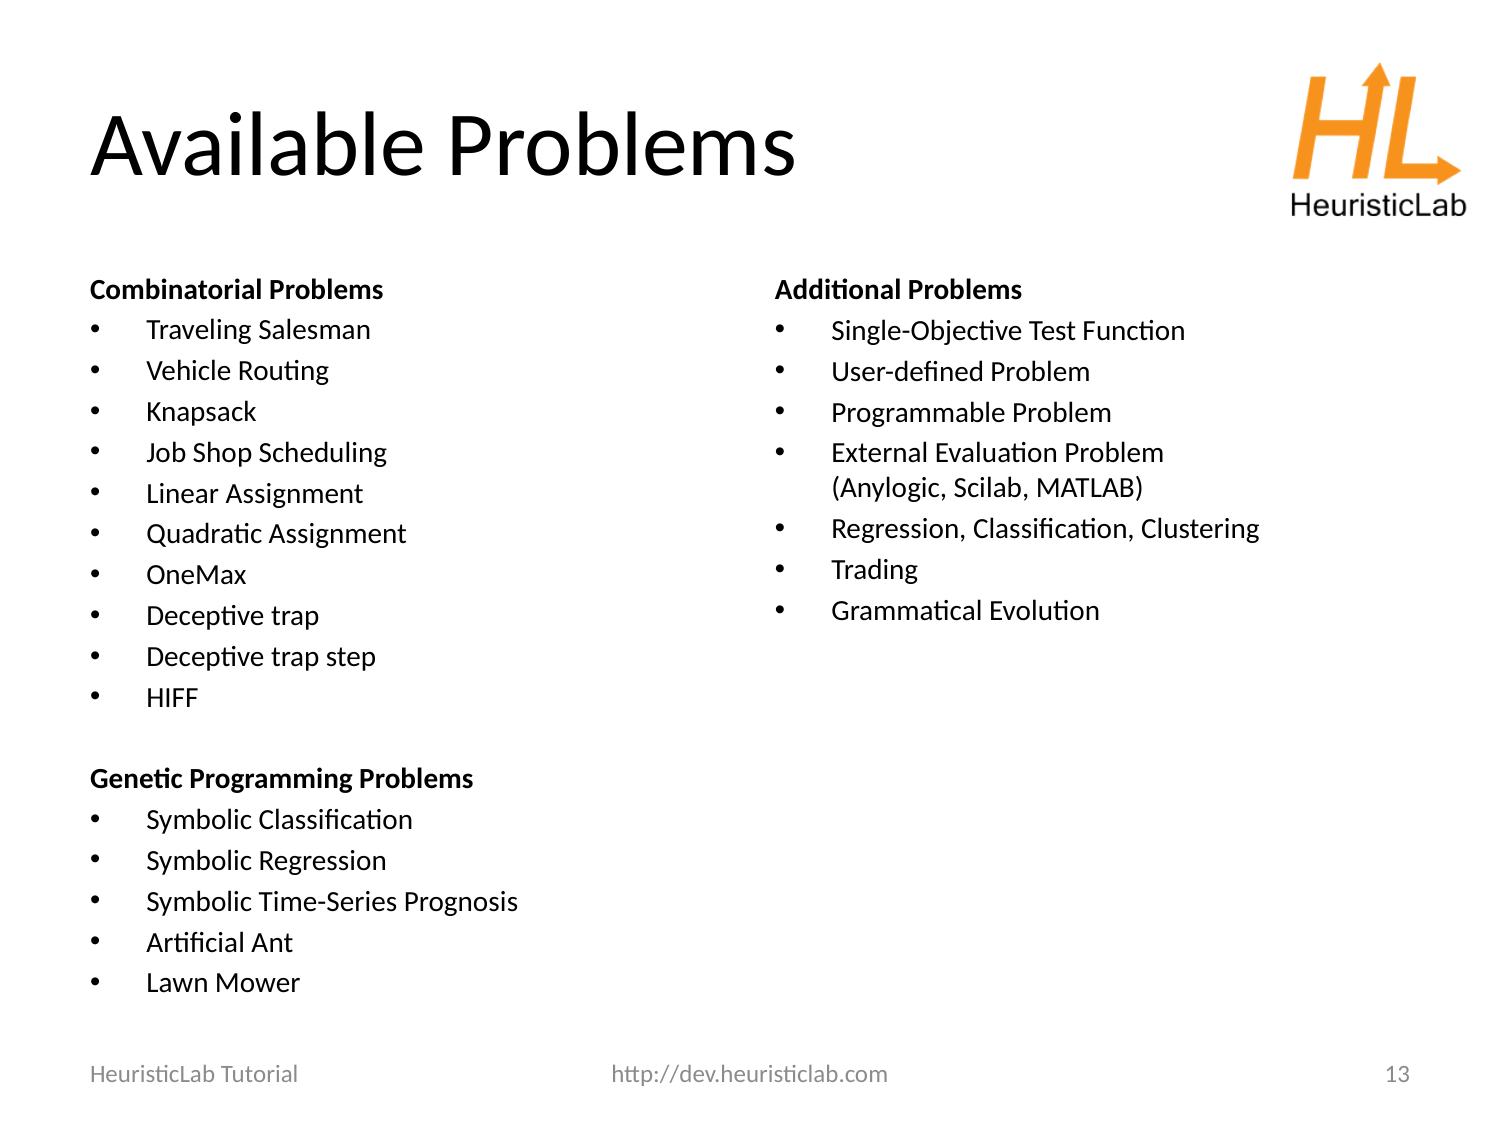

# Available Problems
Combinatorial Problems
Traveling Salesman
Vehicle Routing
Knapsack
Job Shop Scheduling
Linear Assignment
Quadratic Assignment
OneMax
Deceptive trap
Deceptive trap step
HIFF

Genetic Programming Problems
Symbolic Classification
Symbolic Regression
Symbolic Time-Series Prognosis
Artificial Ant
Lawn Mower

Additional Problems
Single-Objective Test Function
User-defined Problem
Programmable Problem
External Evaluation Problem
(Anylogic, Scilab, MATLAB)
Regression, Classification, Clustering
Trading
Grammatical Evolution

HeuristicLab Tutorial
http://dev.heuristiclab.com
13